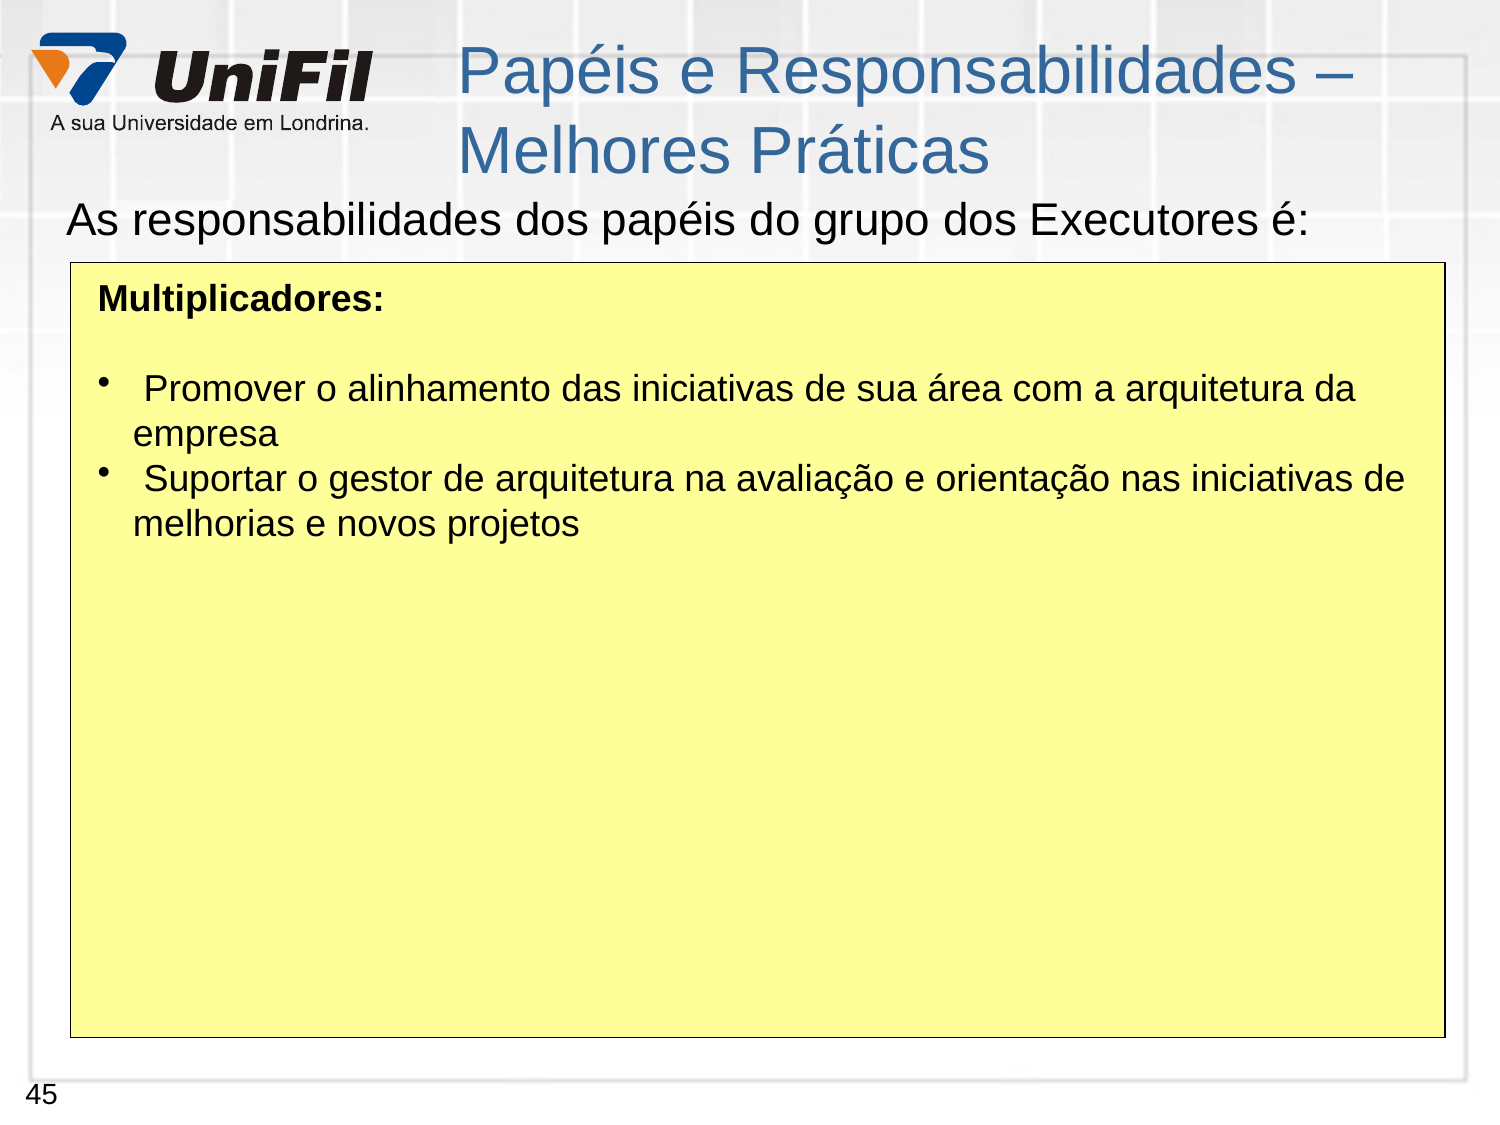

# Papéis e Responsabilidades – Melhores Práticas
As responsabilidades dos papéis do grupo dos Executores é:

Multiplicadores:

 Promover o alinhamento das iniciativas de sua área com a arquitetura da empresa
 Suportar o gestor de arquitetura na avaliação e orientação nas iniciativas de melhorias e novos projetos
45